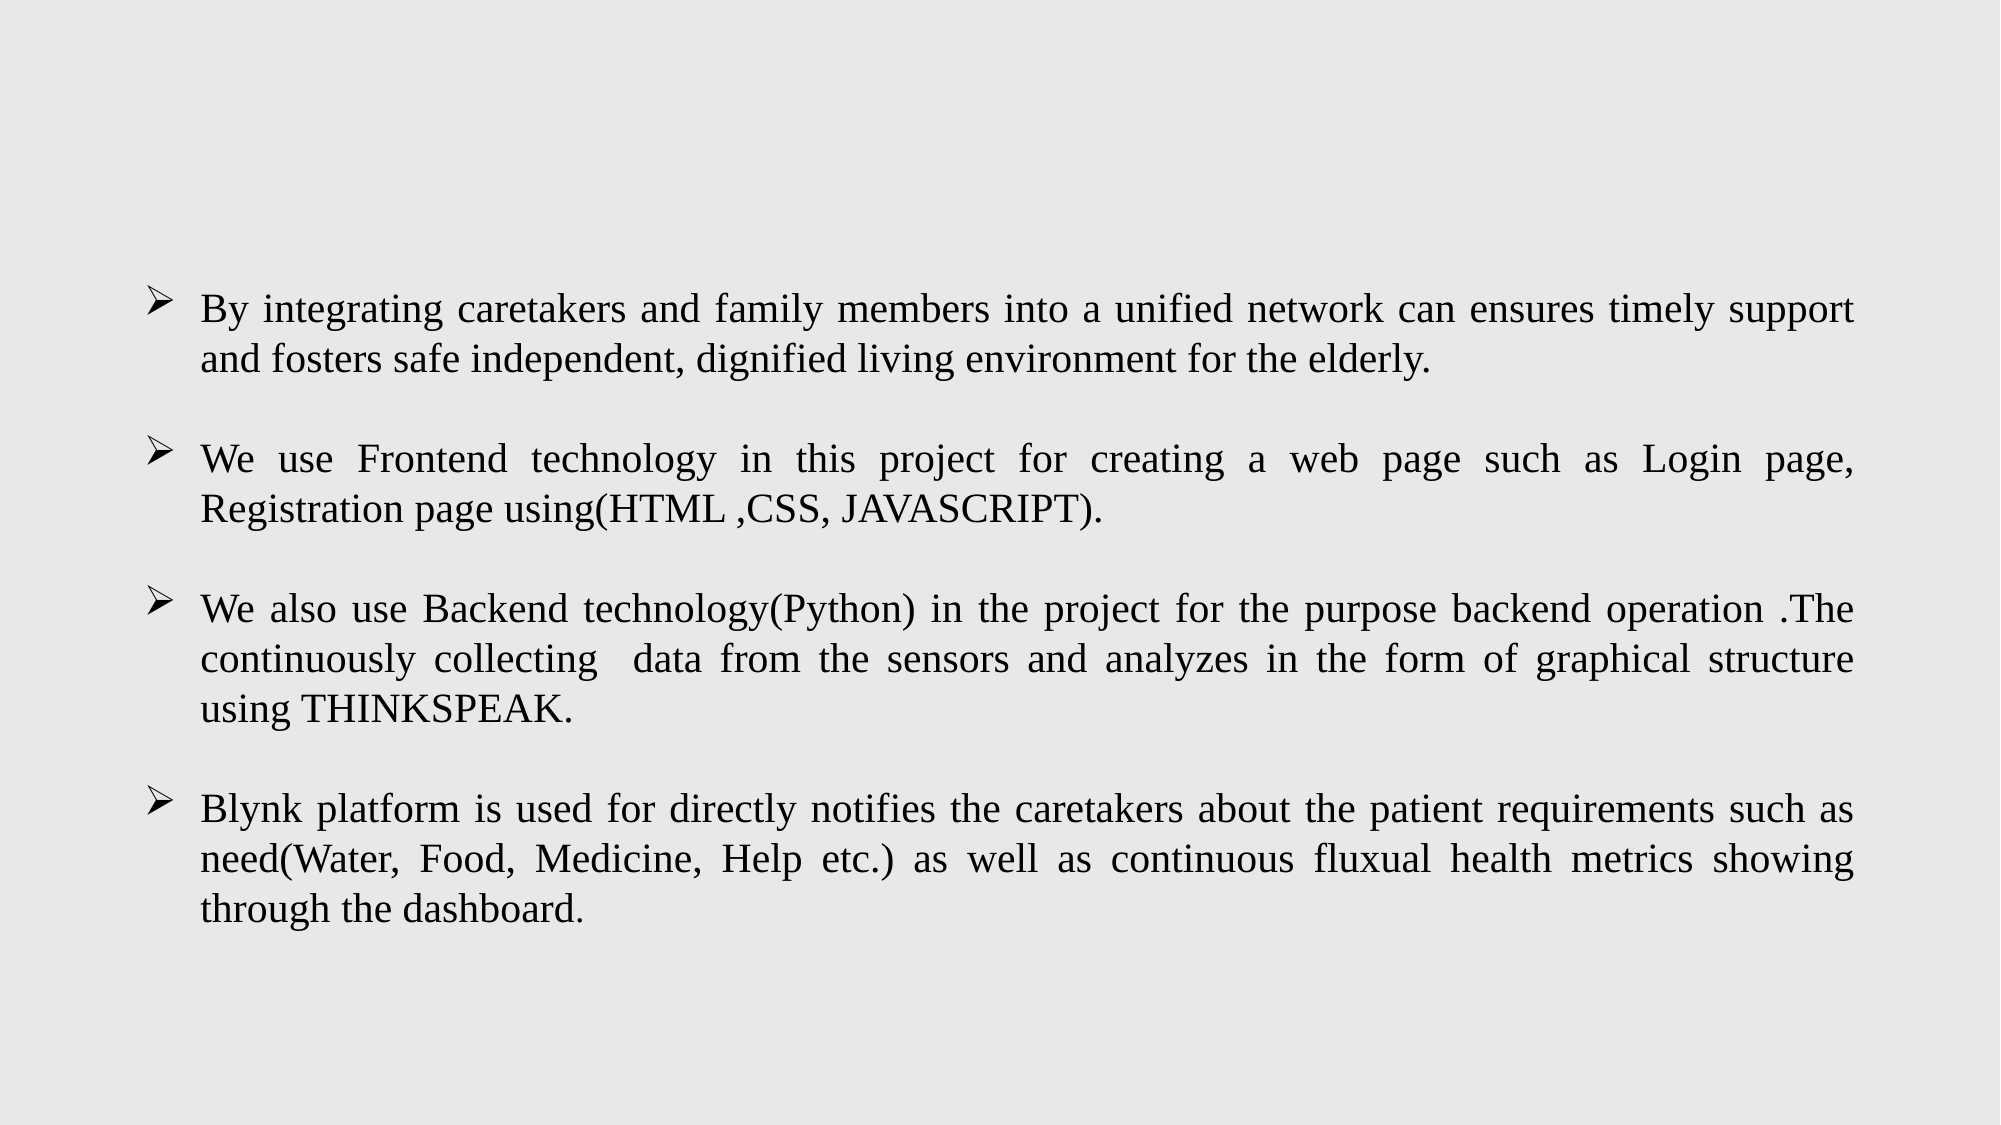

By integrating caretakers and family members into a unified network can ensures timely support and fosters safe independent, dignified living environment for the elderly.

We use Frontend technology in this project for creating a web page such as Login page, Registration page using(HTML ,CSS, JAVASCRIPT).

We also use Backend technology(Python) in the project for the purpose backend operation .The continuously collecting  data from the sensors and analyzes in the form of graphical structure using THINKSPEAK.

Blynk platform is used for directly notifies the caretakers about the patient requirements such as need(Water, Food, Medicine, Help etc.) as well as continuous fluxual health metrics showing through the dashboard.